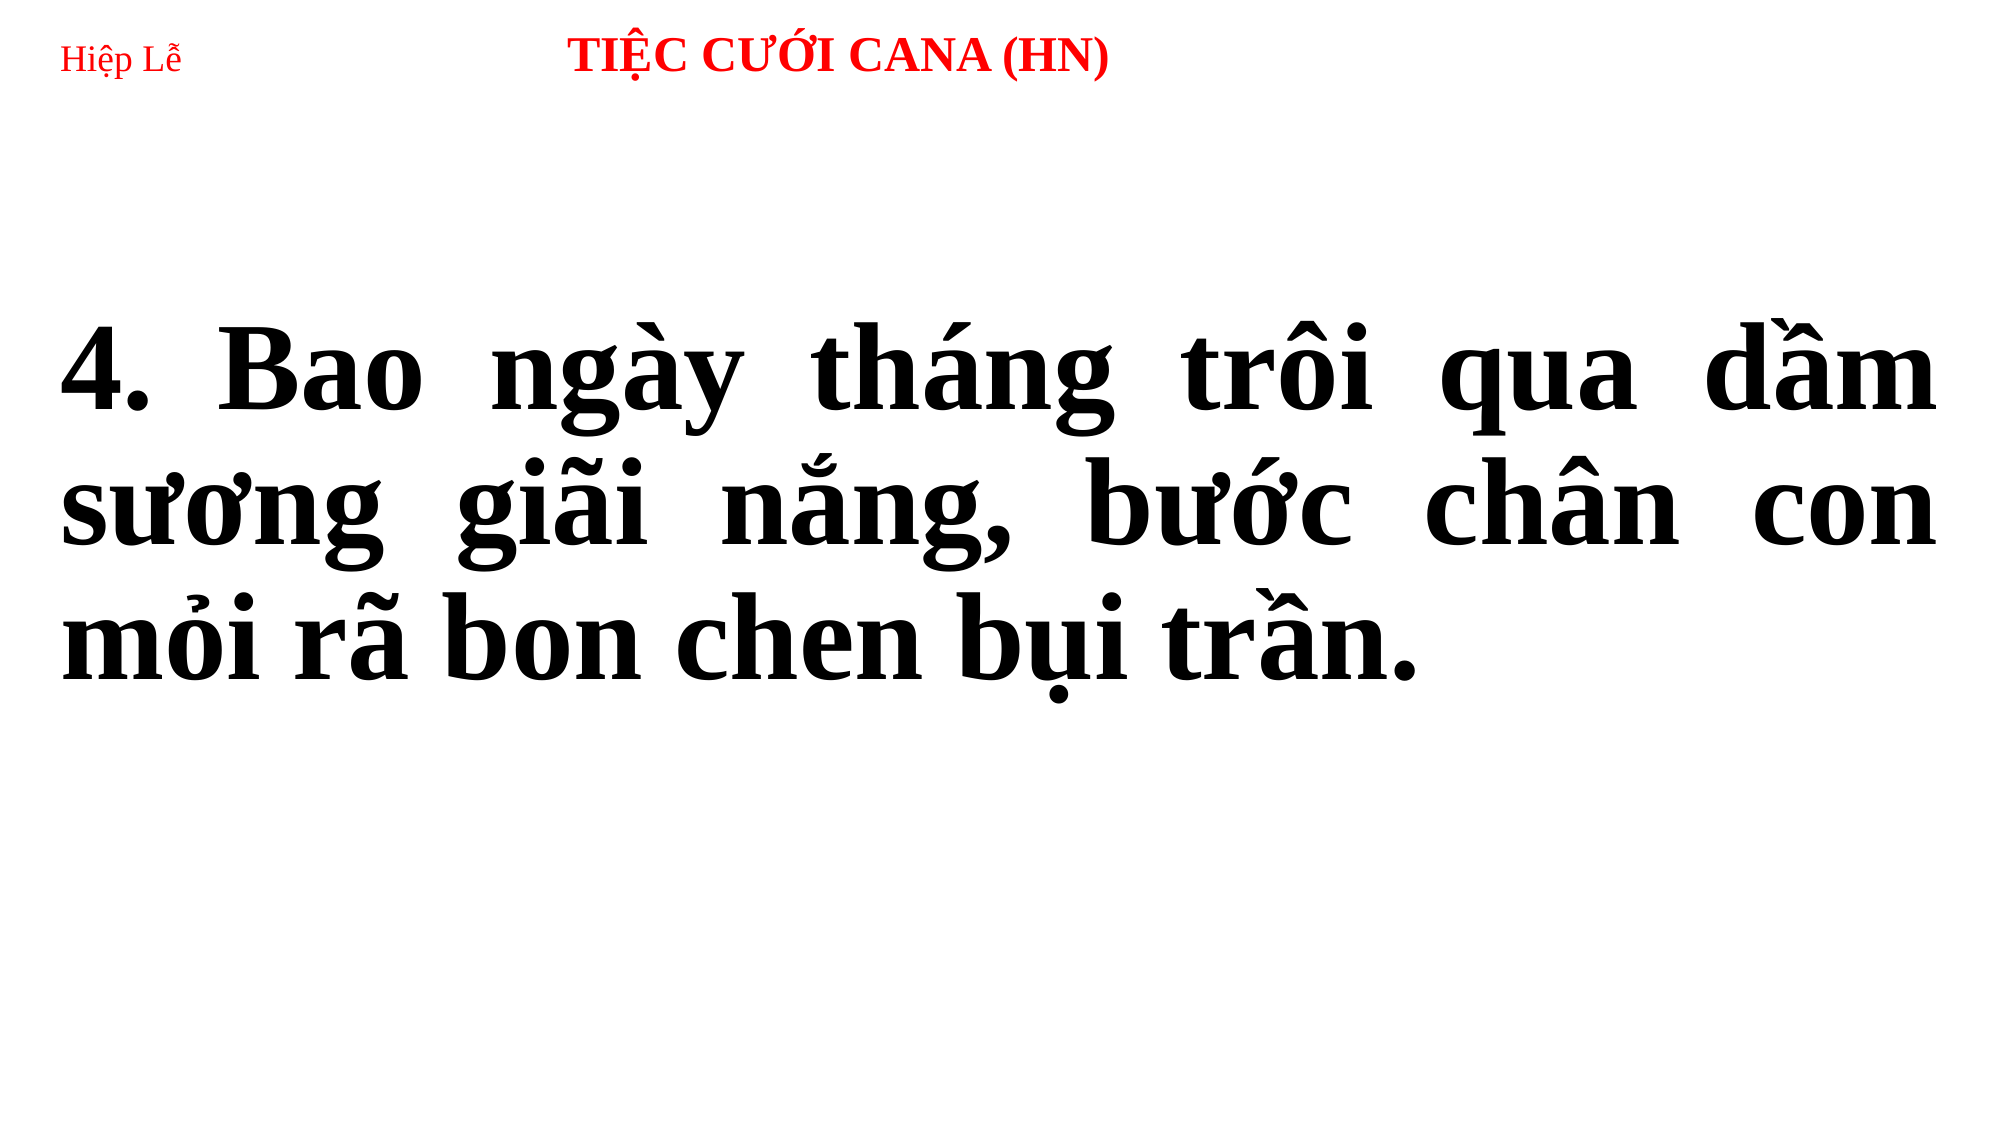

# Hiệp Lễ                    	      TIỆC CƯỚI CANA (HN)
4. Bao ngày tháng trôi qua dầm sương giãi nắng, bước chân con mỏi rã bon chen bụi trần.